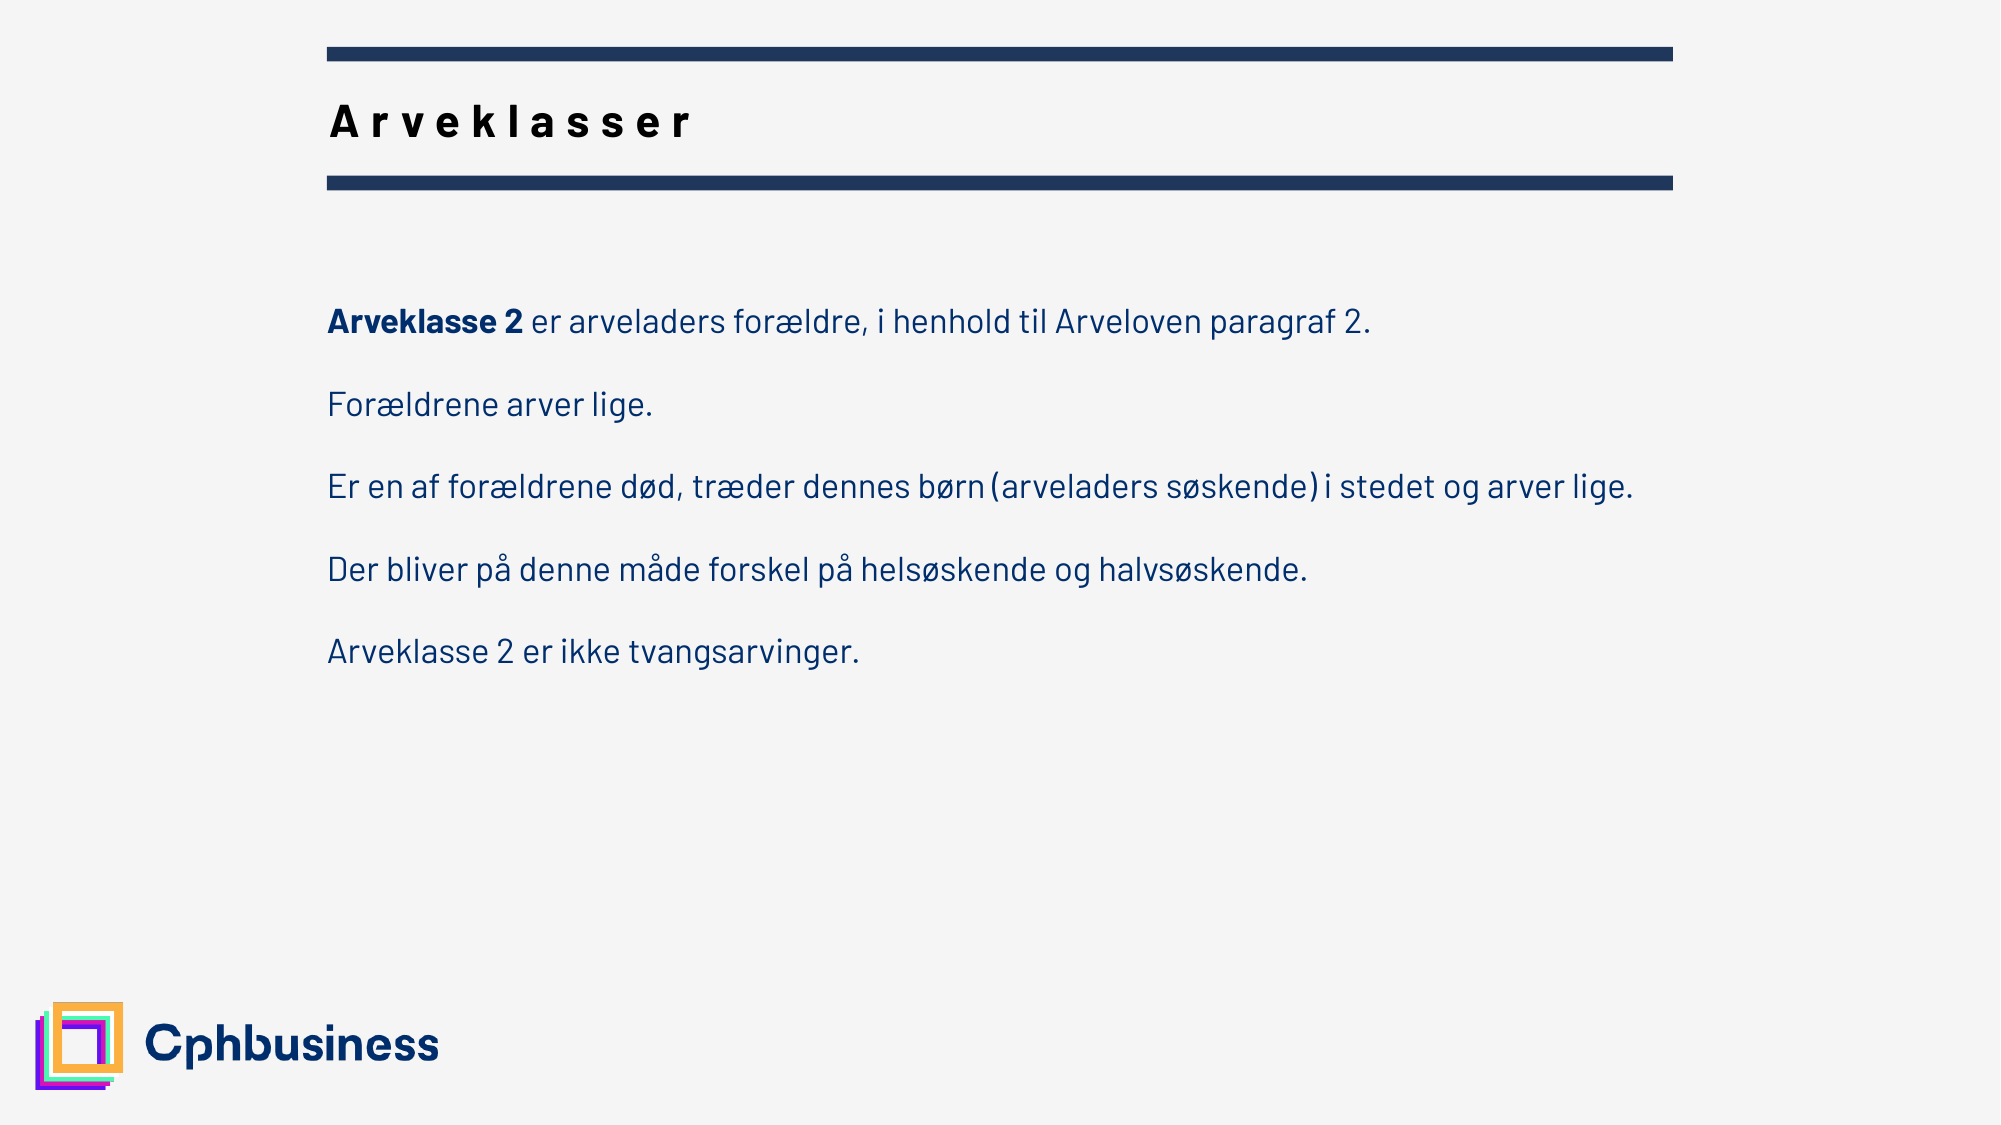

25

# Arveklasser

Arveklasse 2 er arveladers forældre, i henhold til Arveloven paragraf 2.

Forældrene arver lige.

Er en af forældrene død, træder dennes børn (arveladers søskende) i stedet og arver lige.

Der bliver på denne måde forskel på helsøskende og halvsøskende.

Arveklasse 2 er ikke tvangsarvinger.